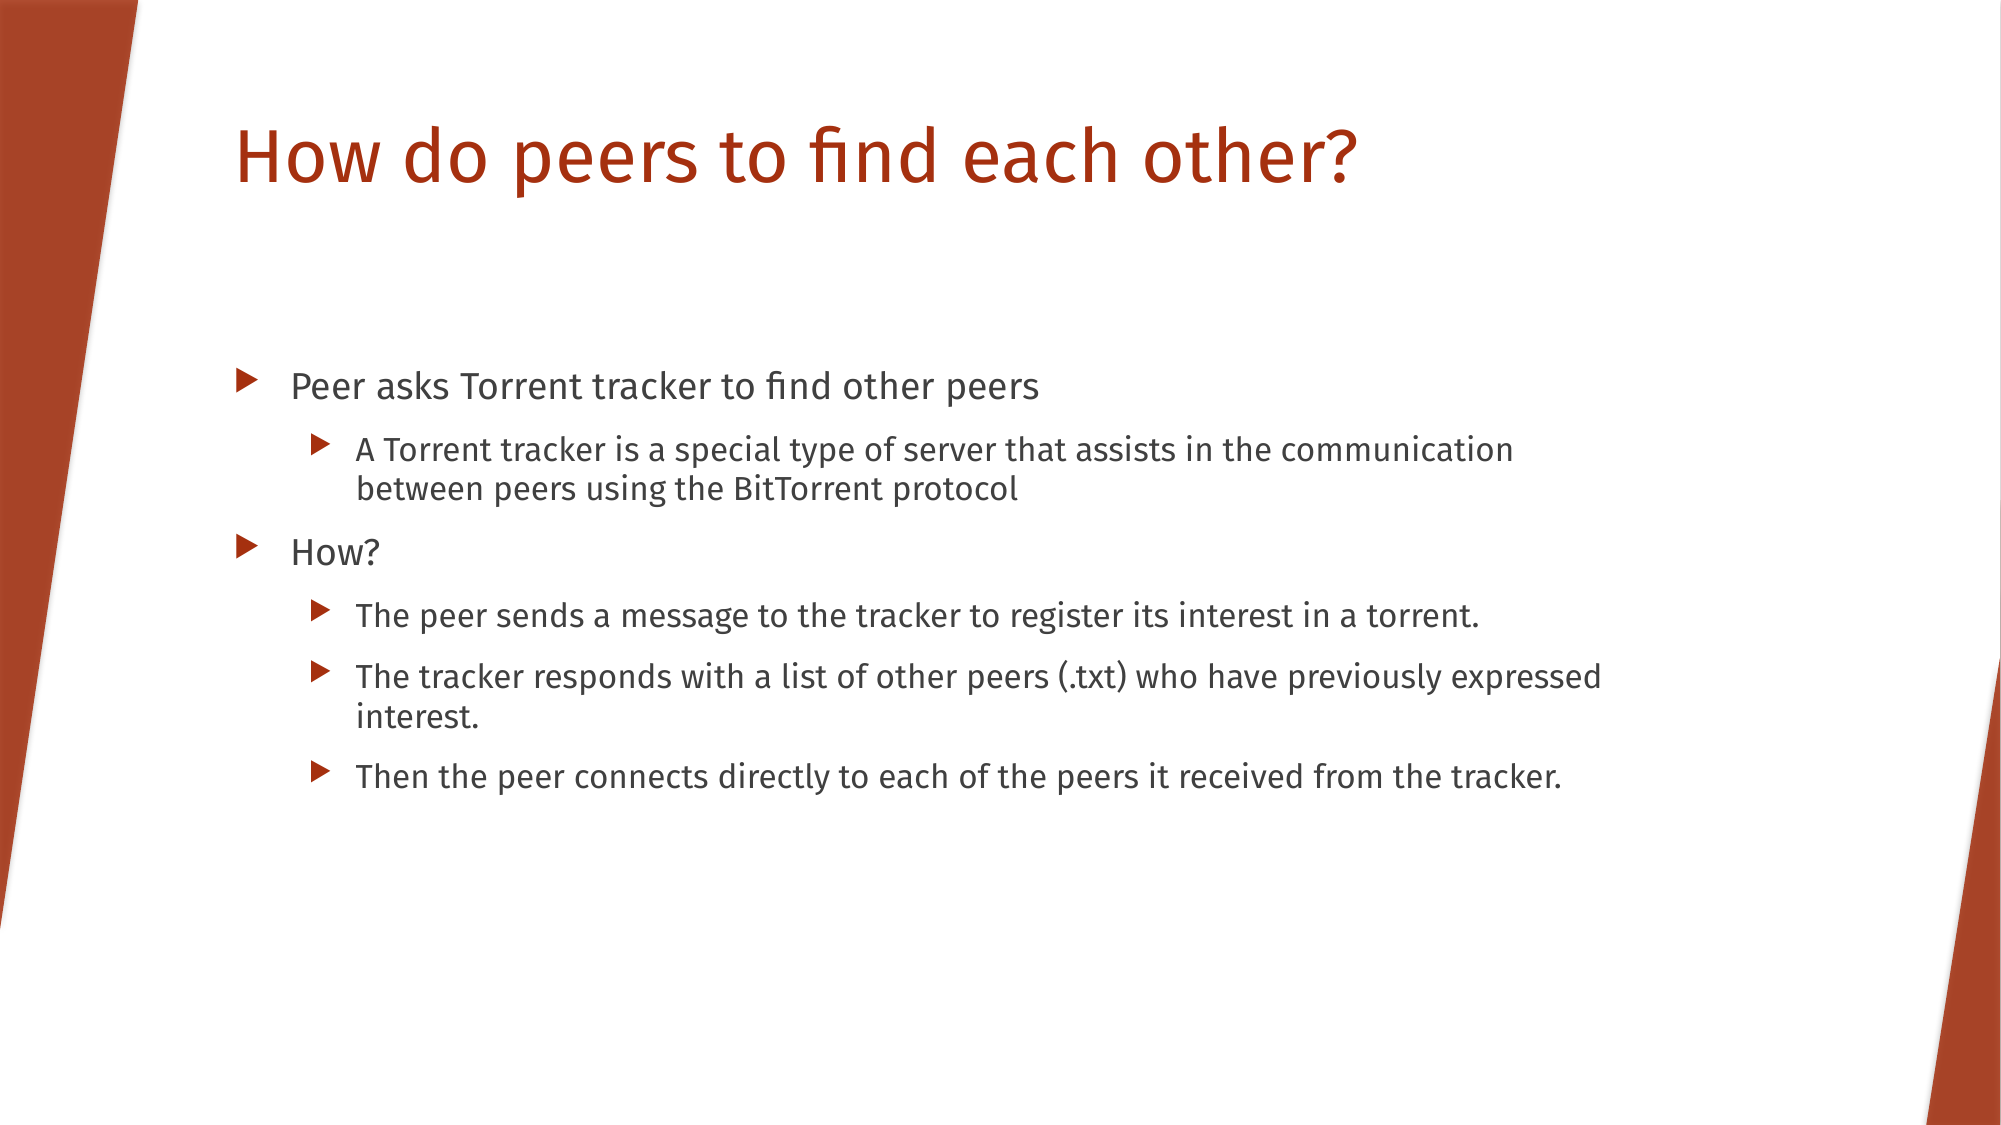

# How do peers to find each other?
Peer asks Torrent tracker to find other peers
A Torrent tracker is a special type of server that assists in the communication between peers using the BitTorrent protocol
How?
The peer sends a message to the tracker to register its interest in a torrent.
The tracker responds with a list of other peers (.txt) who have previously expressed interest.
Then the peer connects directly to each of the peers it received from the tracker.